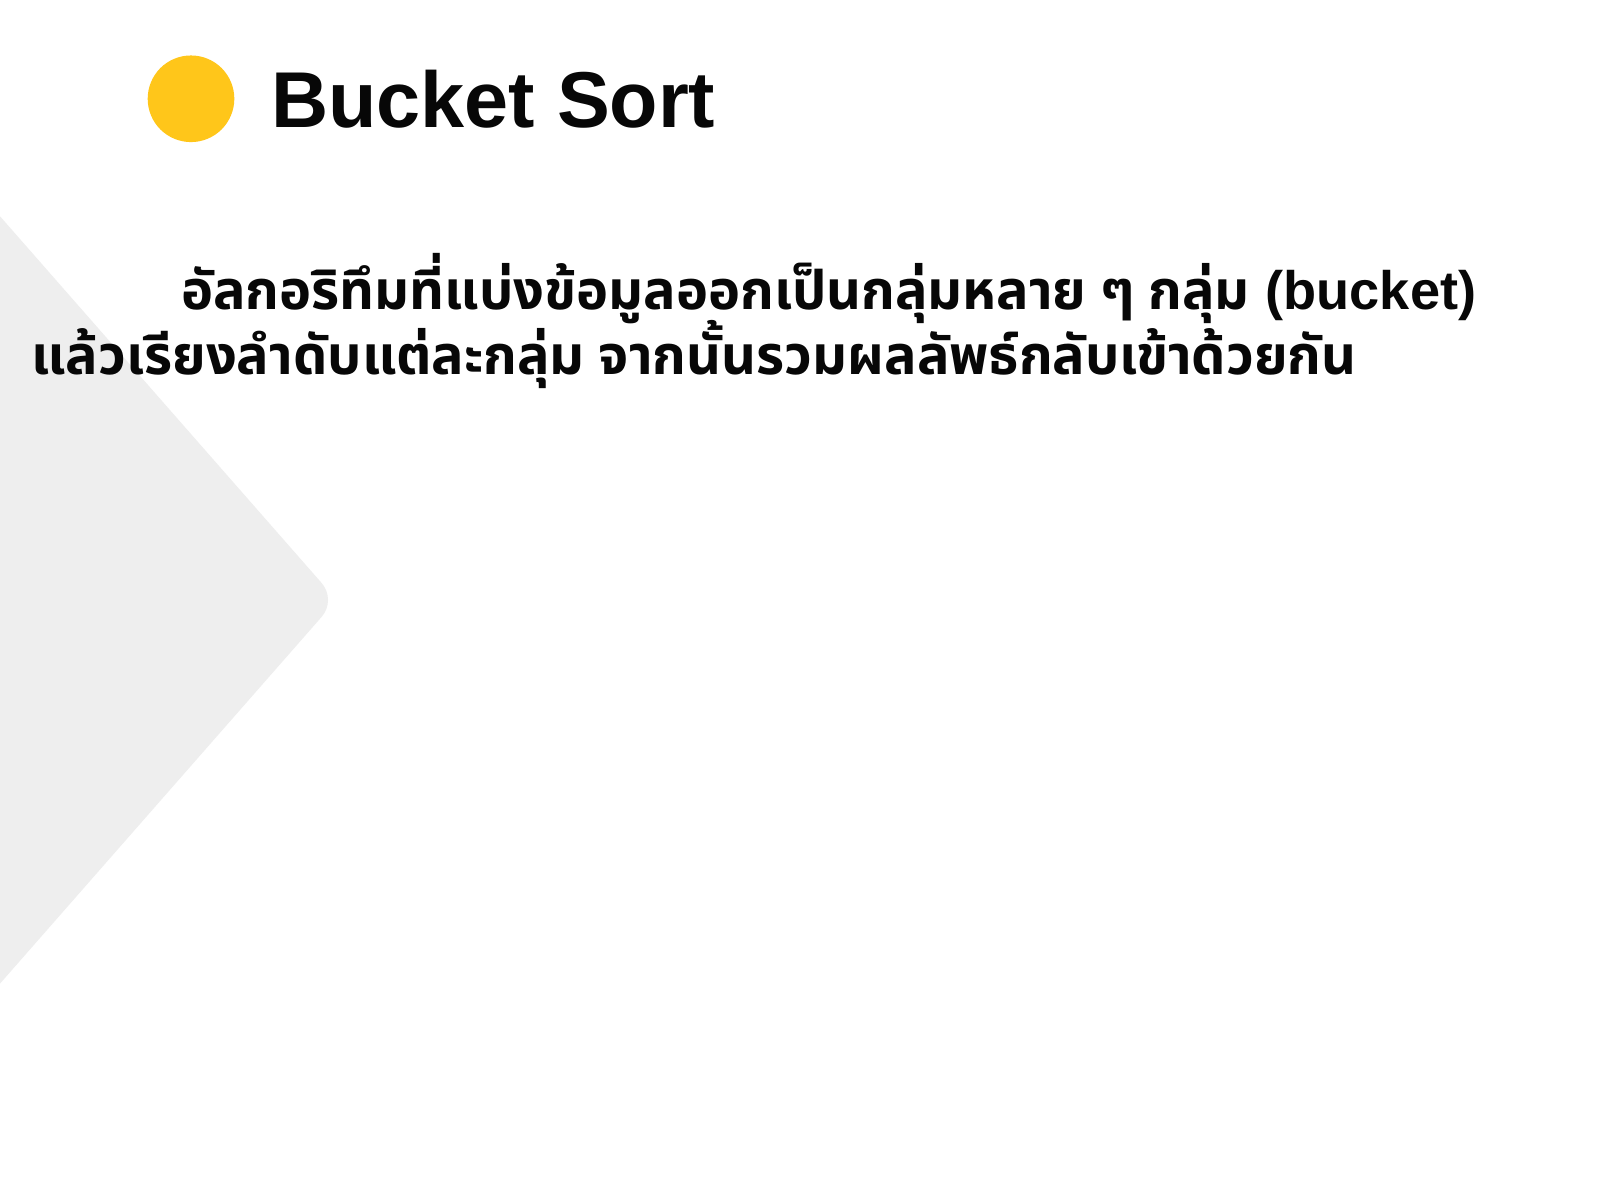

Bucket Sort
	อัลกอริทึมที่แบ่งข้อมูลออกเป็นกลุ่มหลาย ๆ กลุ่ม (bucket) แล้วเรียงลำดับแต่ละกลุ่ม จากนั้นรวมผลลัพธ์กลับเข้าด้วยกัน